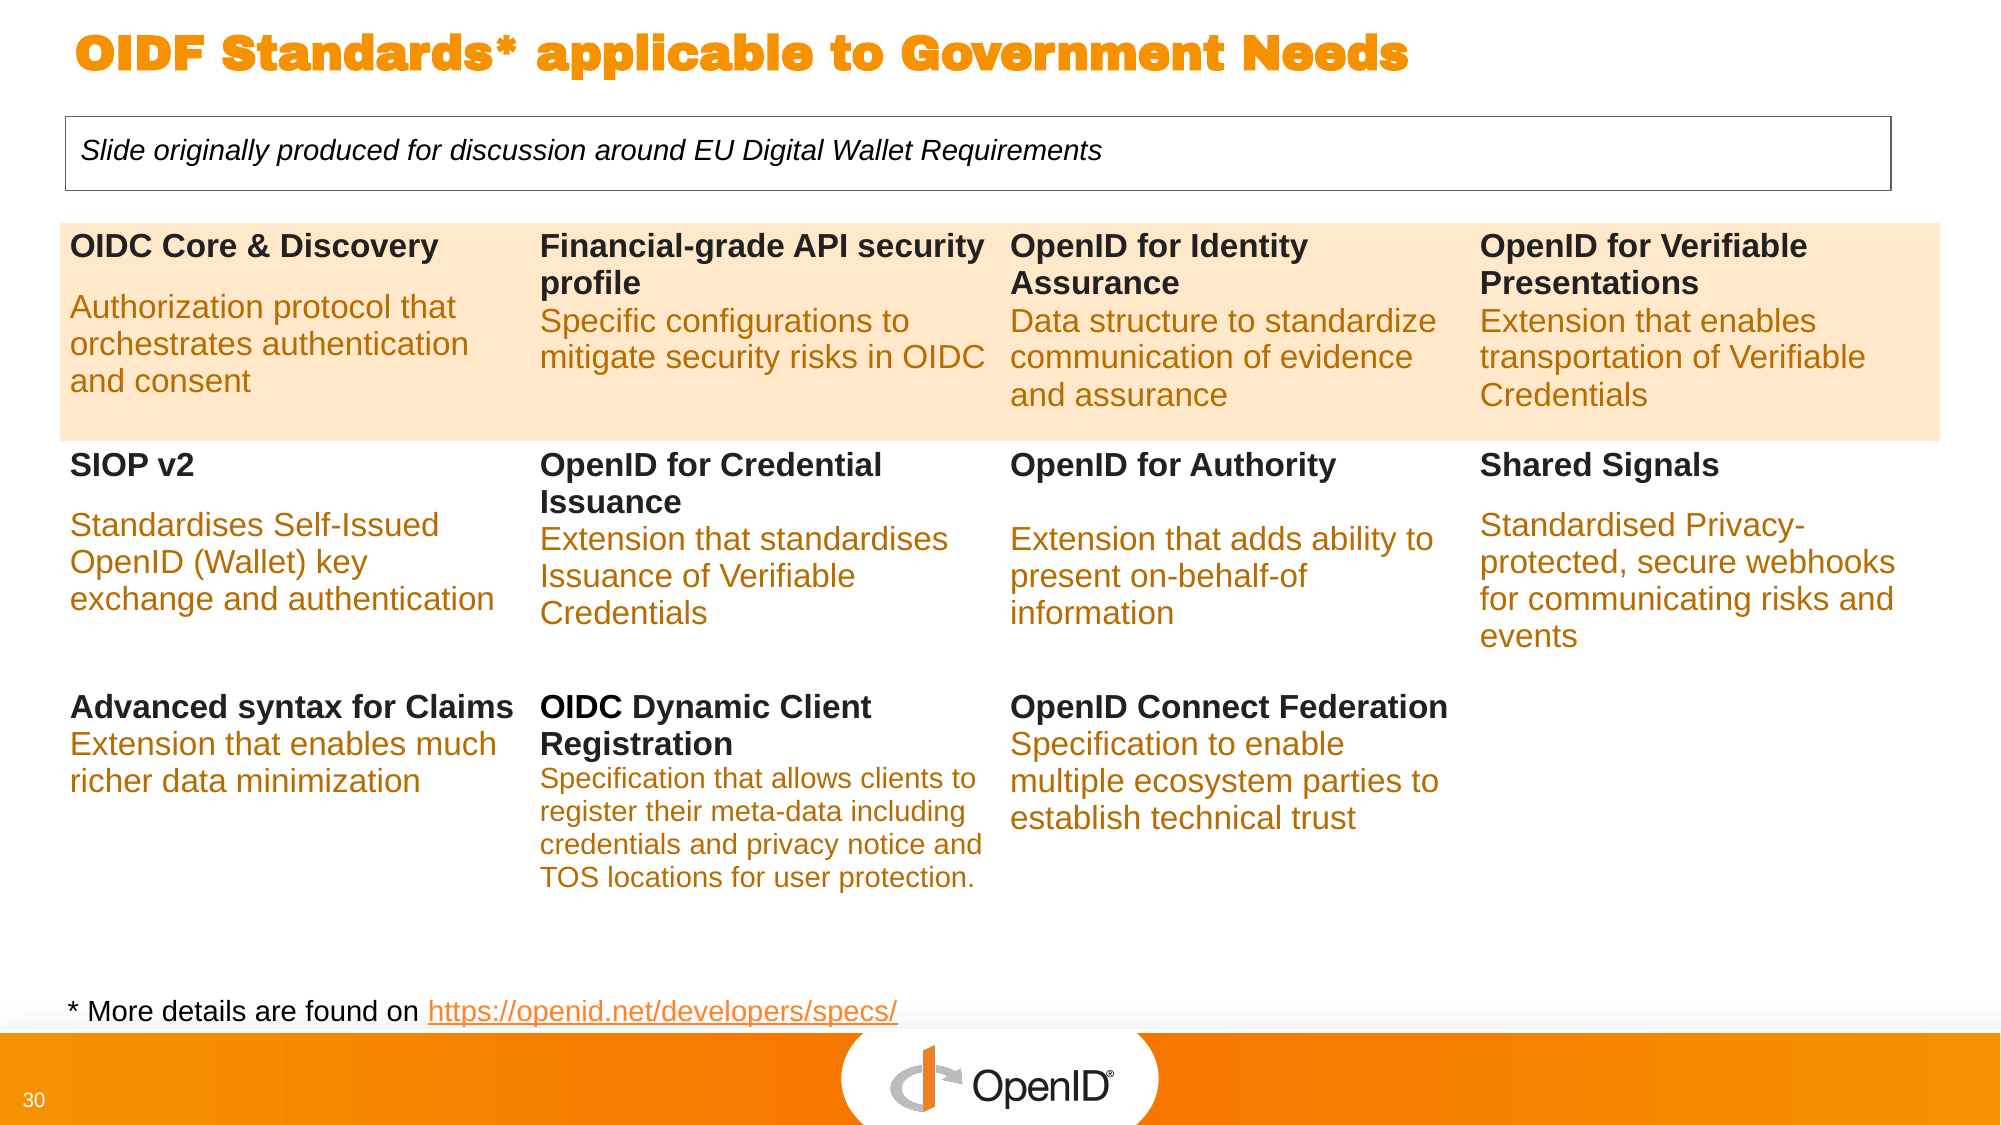

OIDF Standards* applicable to Government Needs
Slide originally produced for discussion around EU Digital Wallet Requirements
| OIDC Core & Discovery Authorization protocol that orchestrates authentication and consent | Financial-grade API security profile Specific configurations to mitigate security risks in OIDC | OpenID for Identity Assurance Data structure to standardize communication of evidence and assurance | OpenID for Verifiable Presentations Extension that enables transportation of Verifiable Credentials |
| --- | --- | --- | --- |
| SIOP v2 Standardises Self-Issued OpenID (Wallet) key exchange and authentication | OpenID for Credential Issuance Extension that standardises Issuance of Verifiable Credentials | OpenID for Authority Extension that adds ability to present on-behalf-of information | Shared Signals Standardised Privacy-protected, secure webhooks for communicating risks and events |
| Advanced syntax for Claims Extension that enables much richer data minimization | OIDC Dynamic Client Registration Specification that allows clients to register their meta-data including credentials and privacy notice and TOS locations for user protection. | OpenID Connect Federation Specification to enable multiple ecosystem parties to establish technical trust |  |
* More details are found on https://openid.net/developers/specs/